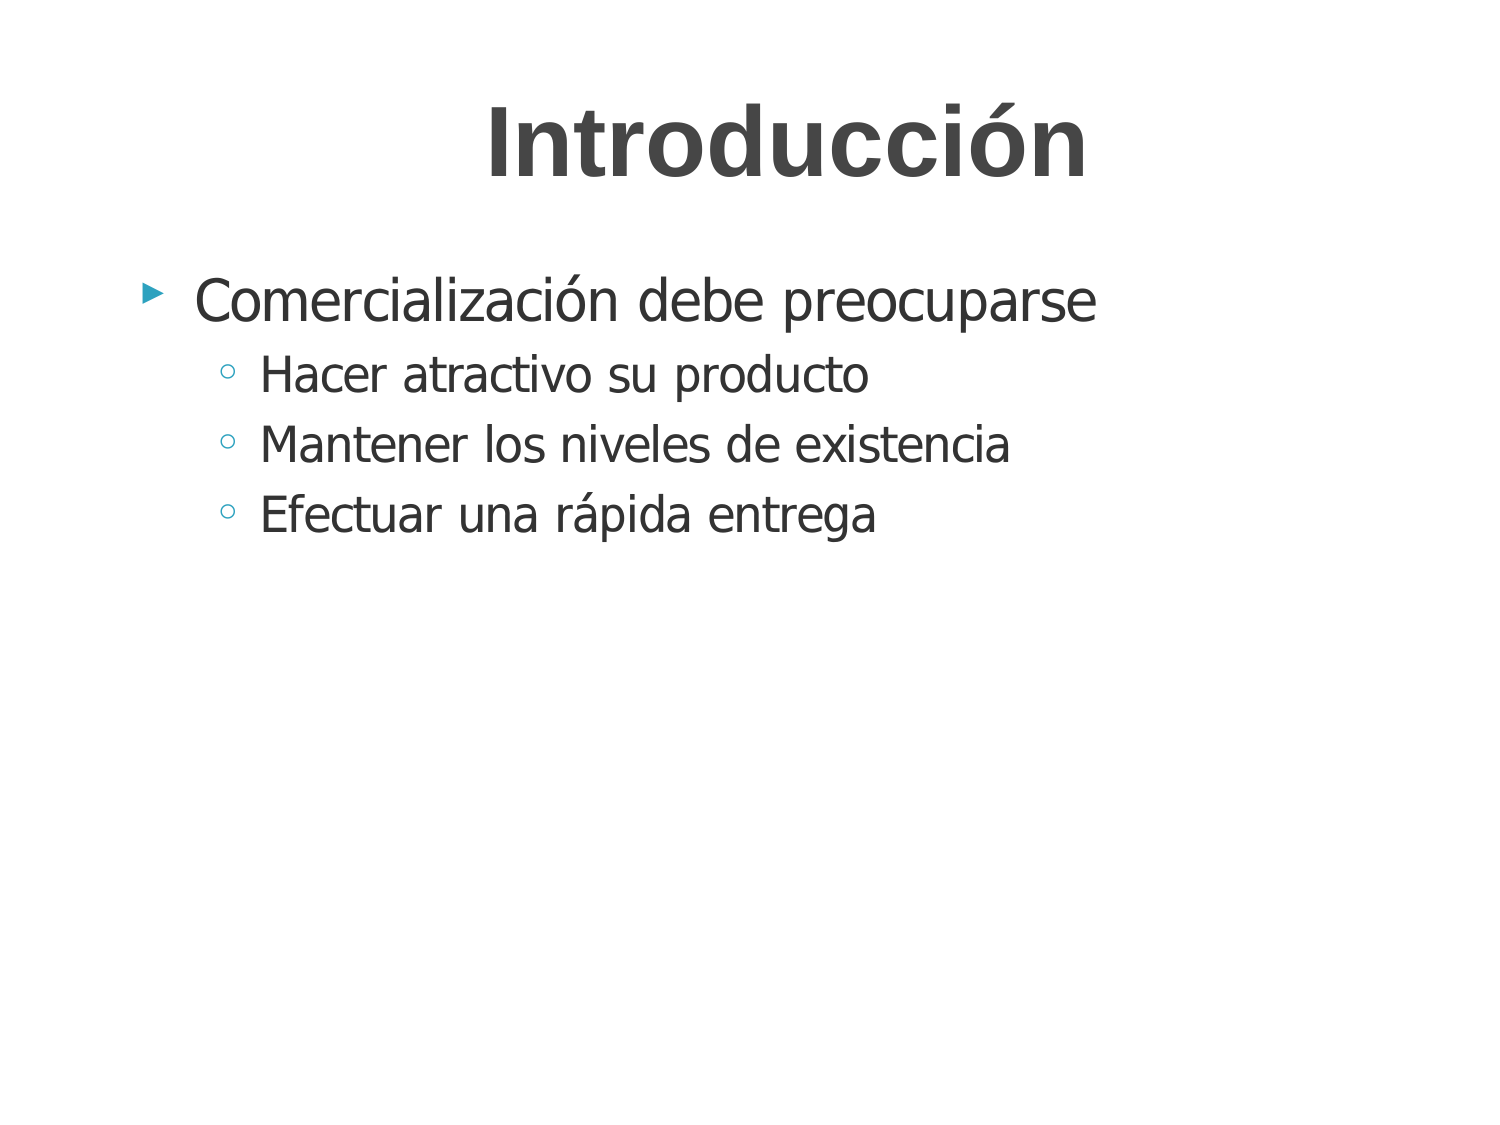

# Introducción
Comercialización debe preocuparse
Hacer atractivo su producto
Mantener los niveles de existencia
Efectuar una rápida entrega